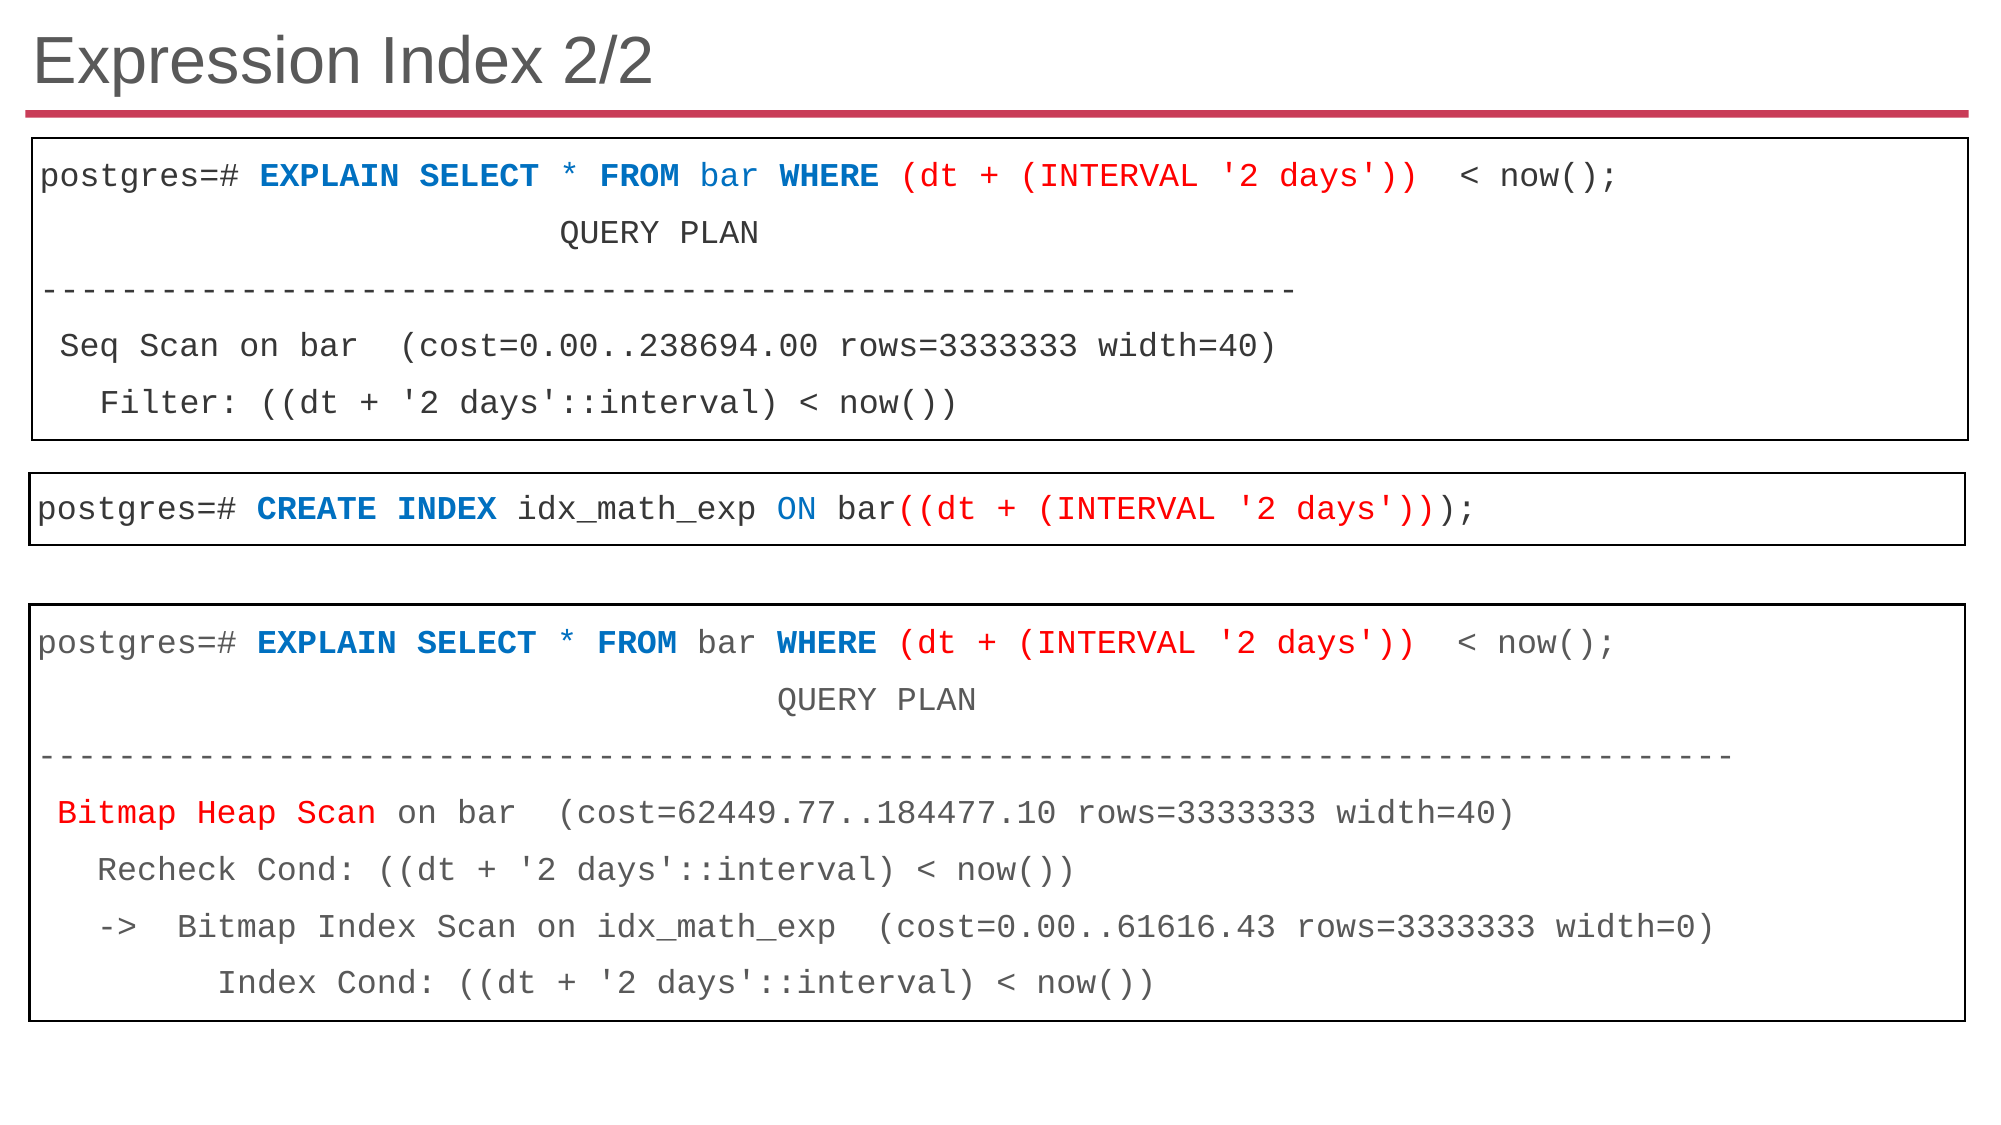

# Expression Index 2/2
postgres=# EXPLAIN SELECT * FROM bar WHERE (dt + (INTERVAL '2 days'))  < now();
                          QUERY PLAN
---------------------------------------------------------------
 Seq Scan on bar  (cost=0.00..238694.00 rows=3333333 width=40)
   Filter: ((dt + '2 days'::interval) < now())
postgres=# CREATE INDEX idx_math_exp ON bar((dt + (INTERVAL '2 days')));
postgres=# EXPLAIN SELECT * FROM bar WHERE (dt + (INTERVAL '2 days'))  < now();
                                     QUERY PLAN
-------------------------------------------------------------------------------------
 Bitmap Heap Scan on bar  (cost=62449.77..184477.10 rows=3333333 width=40)
   Recheck Cond: ((dt + '2 days'::interval) < now())
   ->  Bitmap Index Scan on idx_math_exp  (cost=0.00..61616.43 rows=3333333 width=0)
         Index Cond: ((dt + '2 days'::interval) < now())